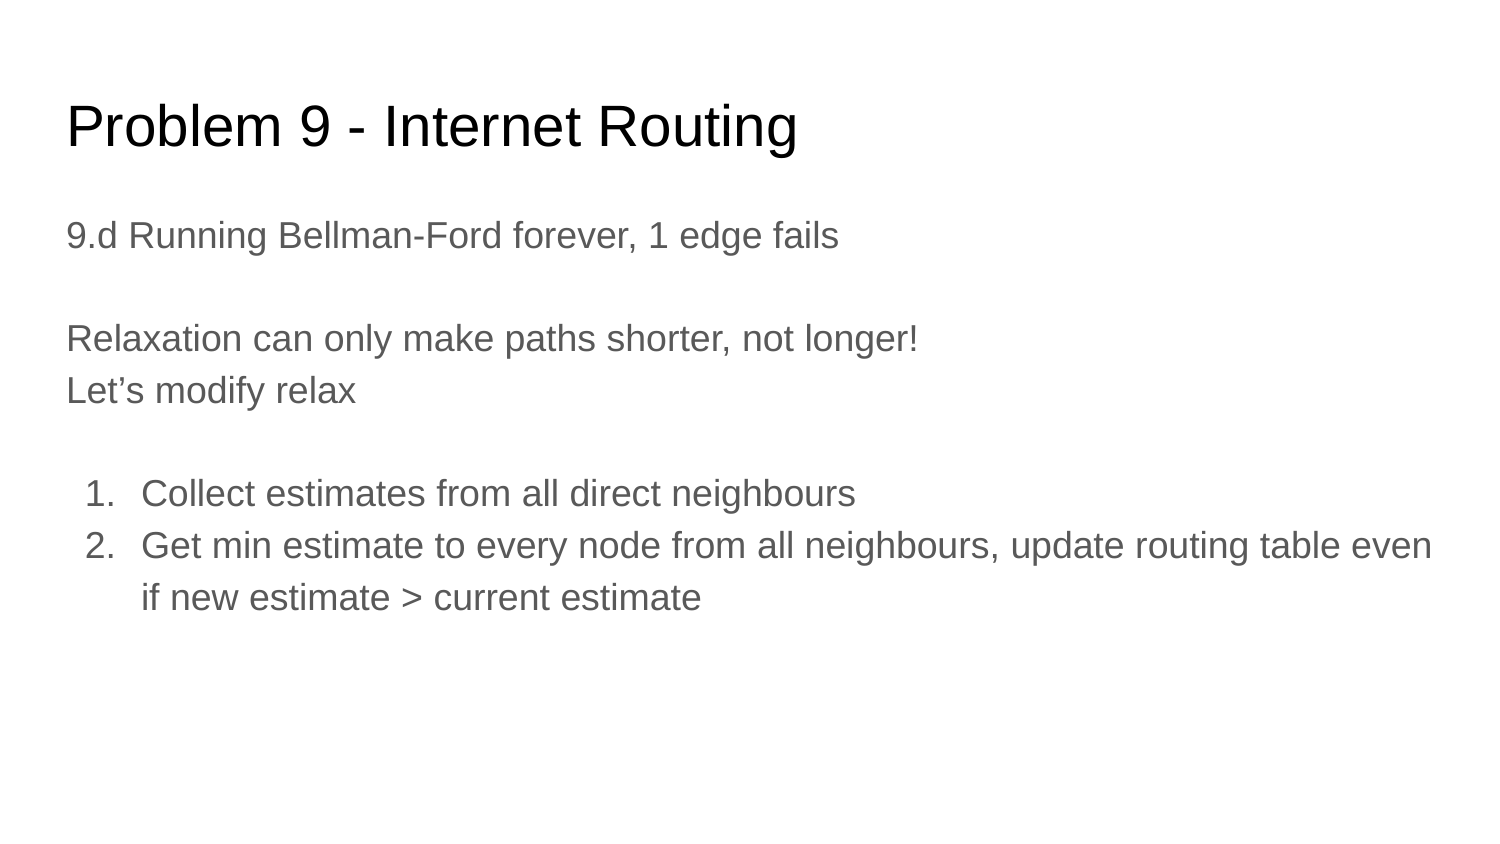

# Problem 9 - Internet Routing
9.d Running Bellman-Ford forever, 1 edge fails

Relaxation can only make paths shorter, not longer!
Let’s modify relax

Collect estimates from all direct neighbours
Get min estimate to every node from all neighbours, update routing table even if new estimate > current estimate